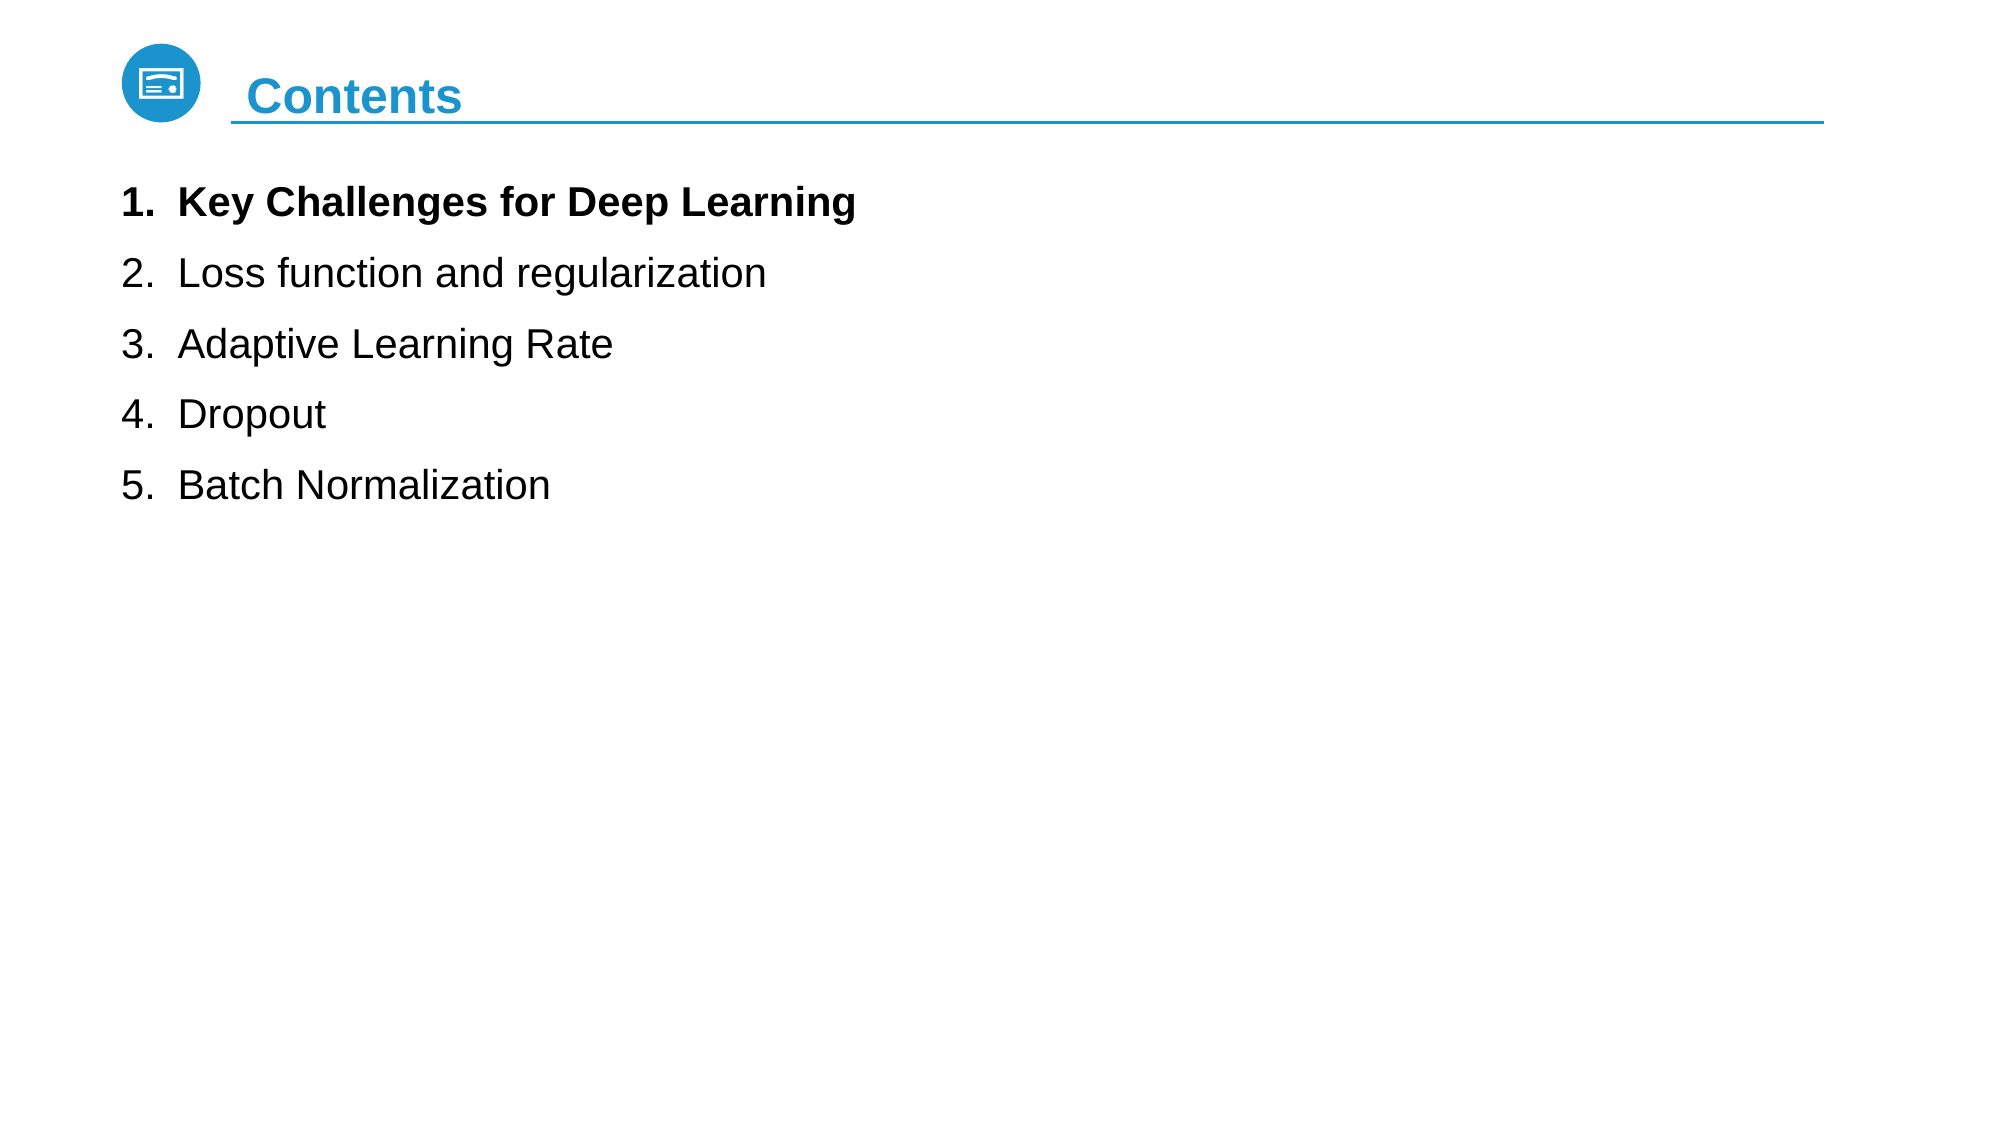

# Contents
Key Challenges for Deep Learning
Loss function and regularization
Adaptive Learning Rate
Dropout
Batch Normalization